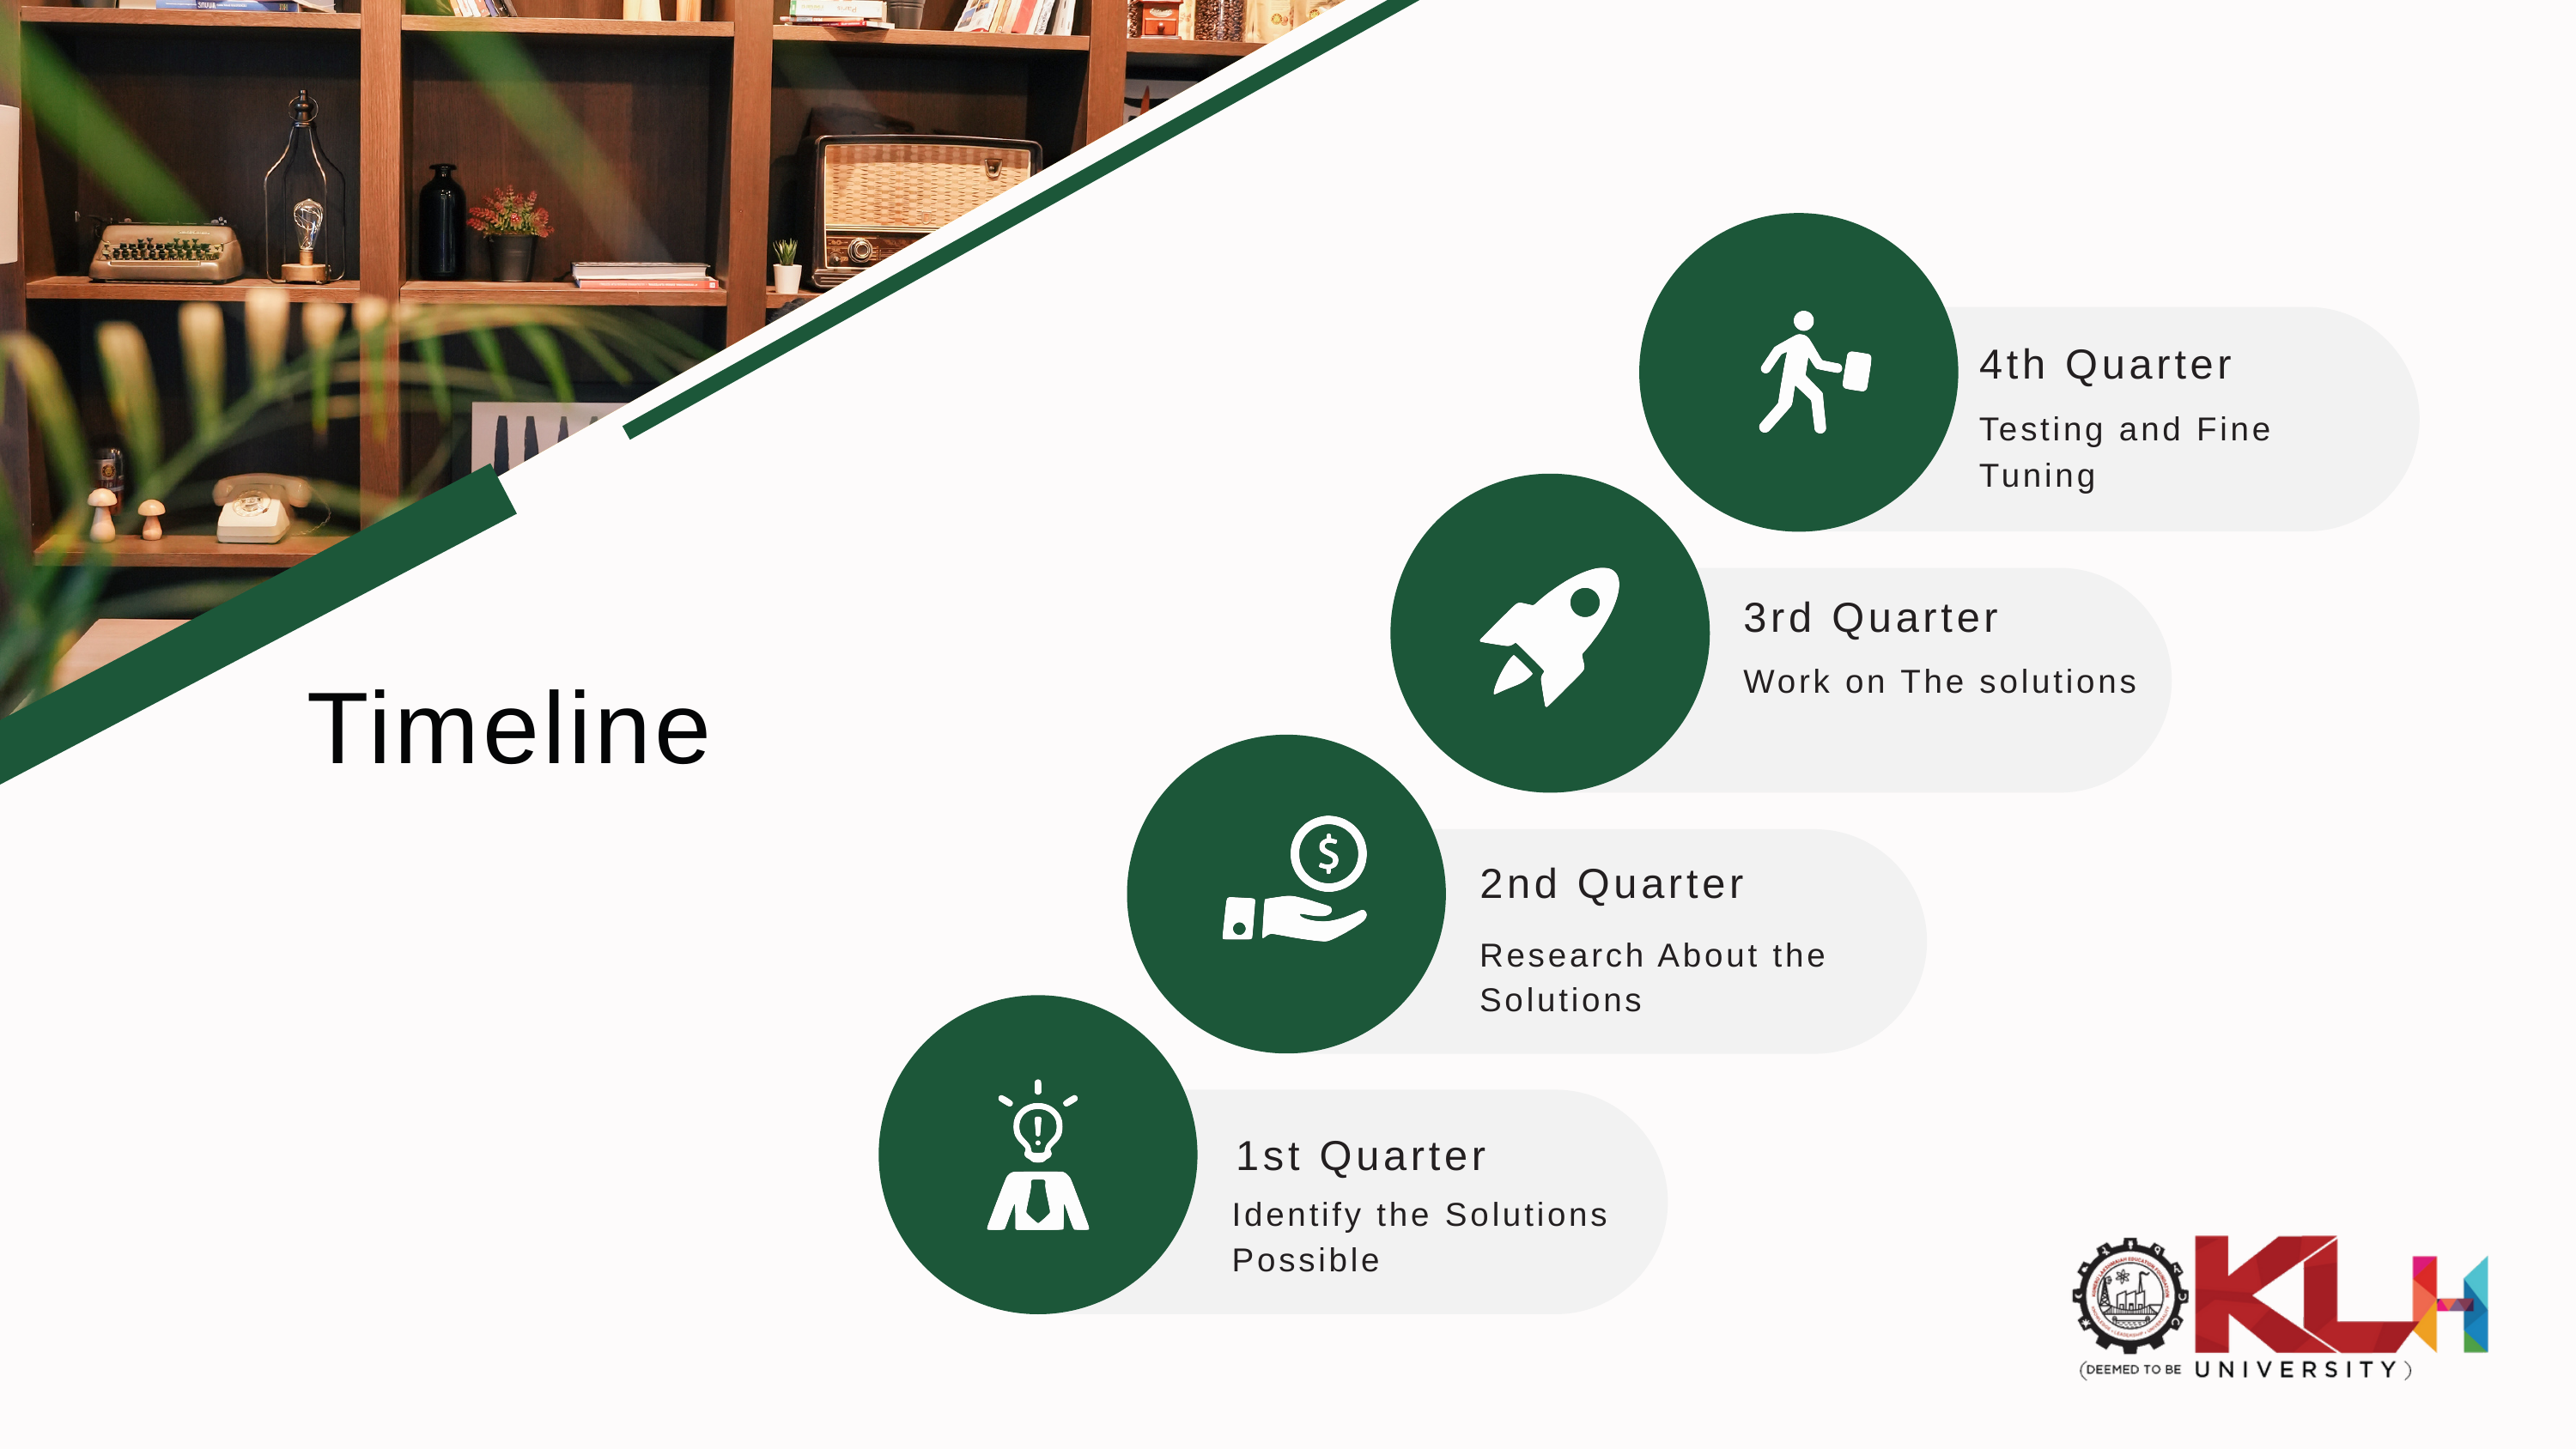

4th Quarter
Testing and Fine Tuning

3rd Quarter
Work on The solutions
Timeline

2nd Quarter
Research About the Solutions

1st Quarter
Identify the Solutions Possible